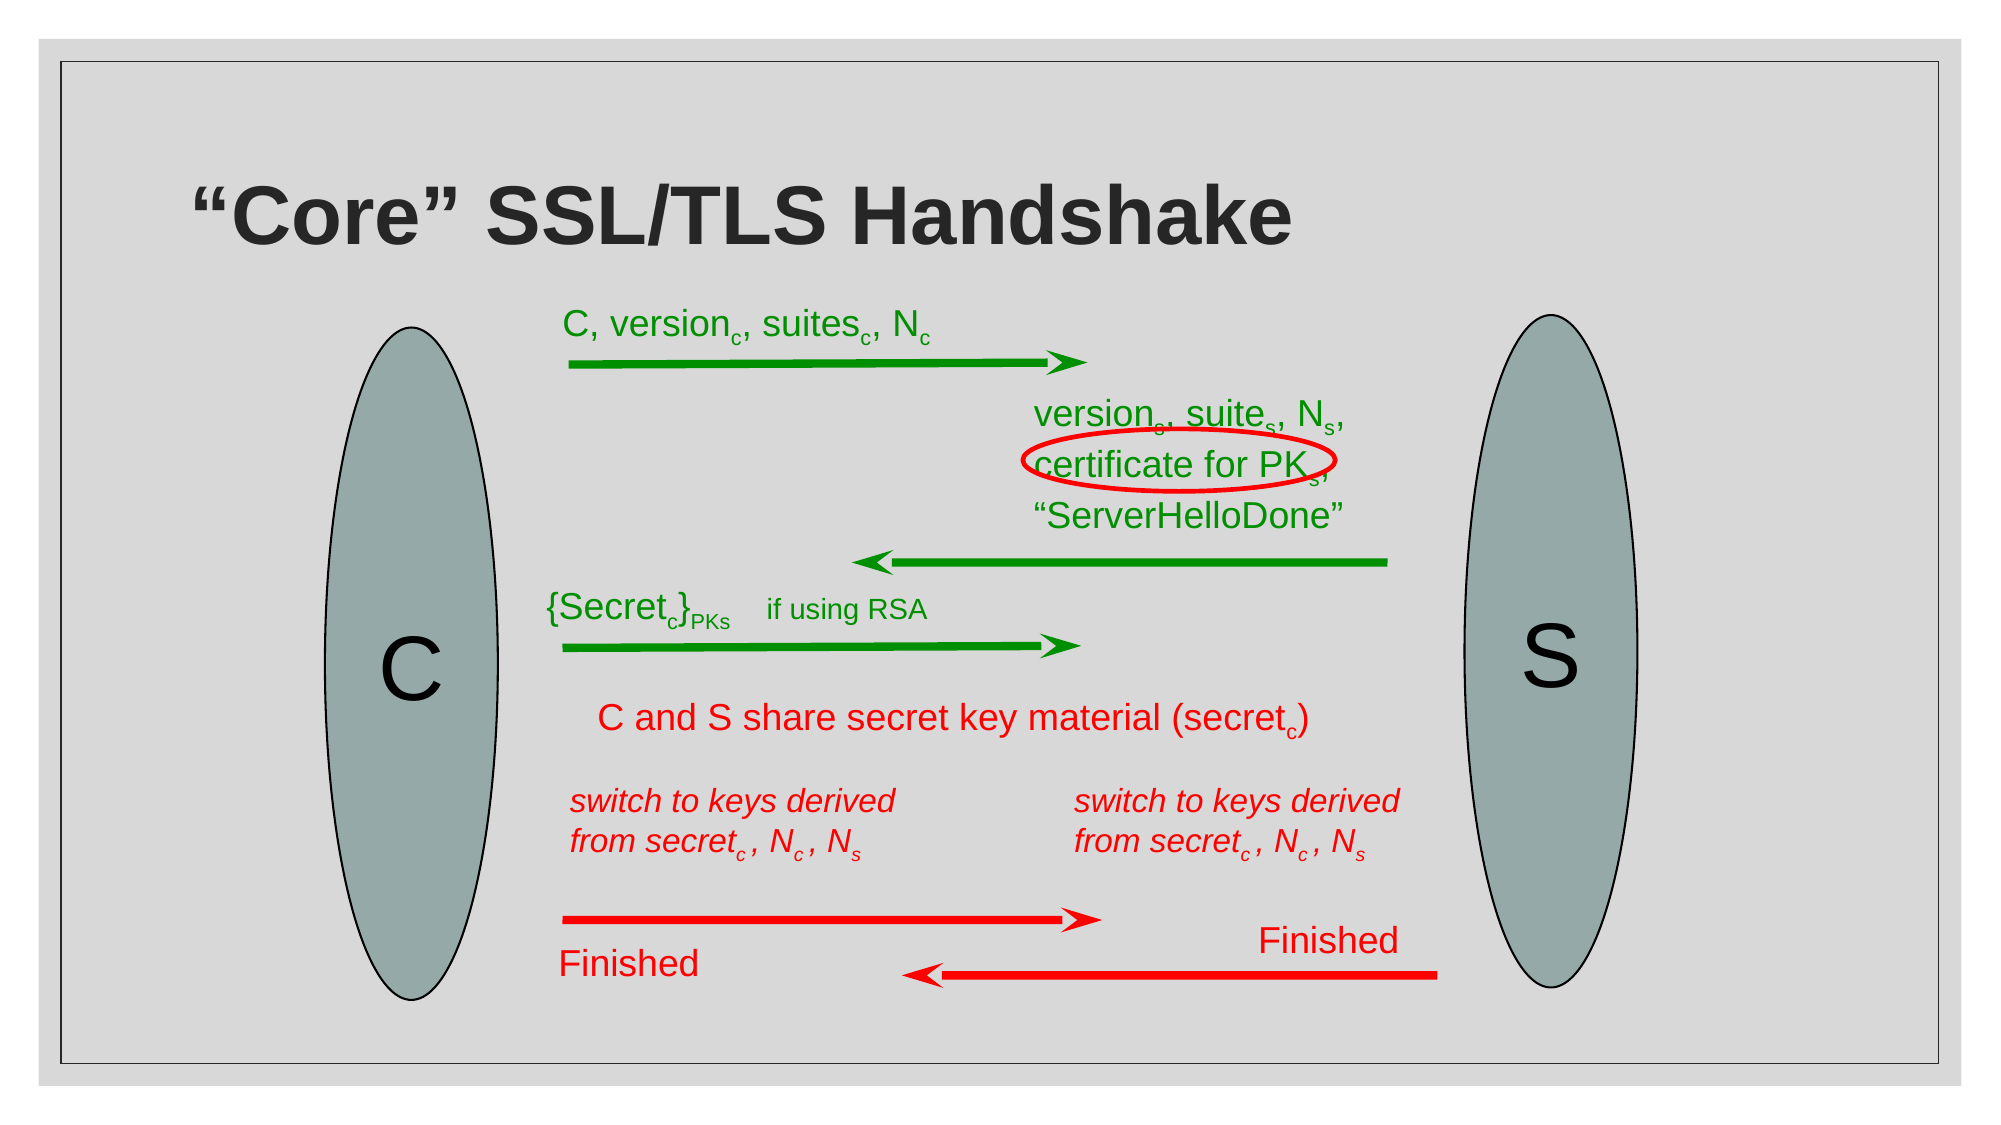

# “Core” SSL/TLS Handshake
C, versionc, suitesc, Nc
S
C

versions, suites, Ns,
certificate for PKs,
“ServerHelloDone”

{Secretc}PKs      if using RSA

C and S share secret key material (secretc)
switch to keys derived
from secretc , Nc , Ns
switch to keys derived
from secretc , Nc , Ns
Finished

Finished